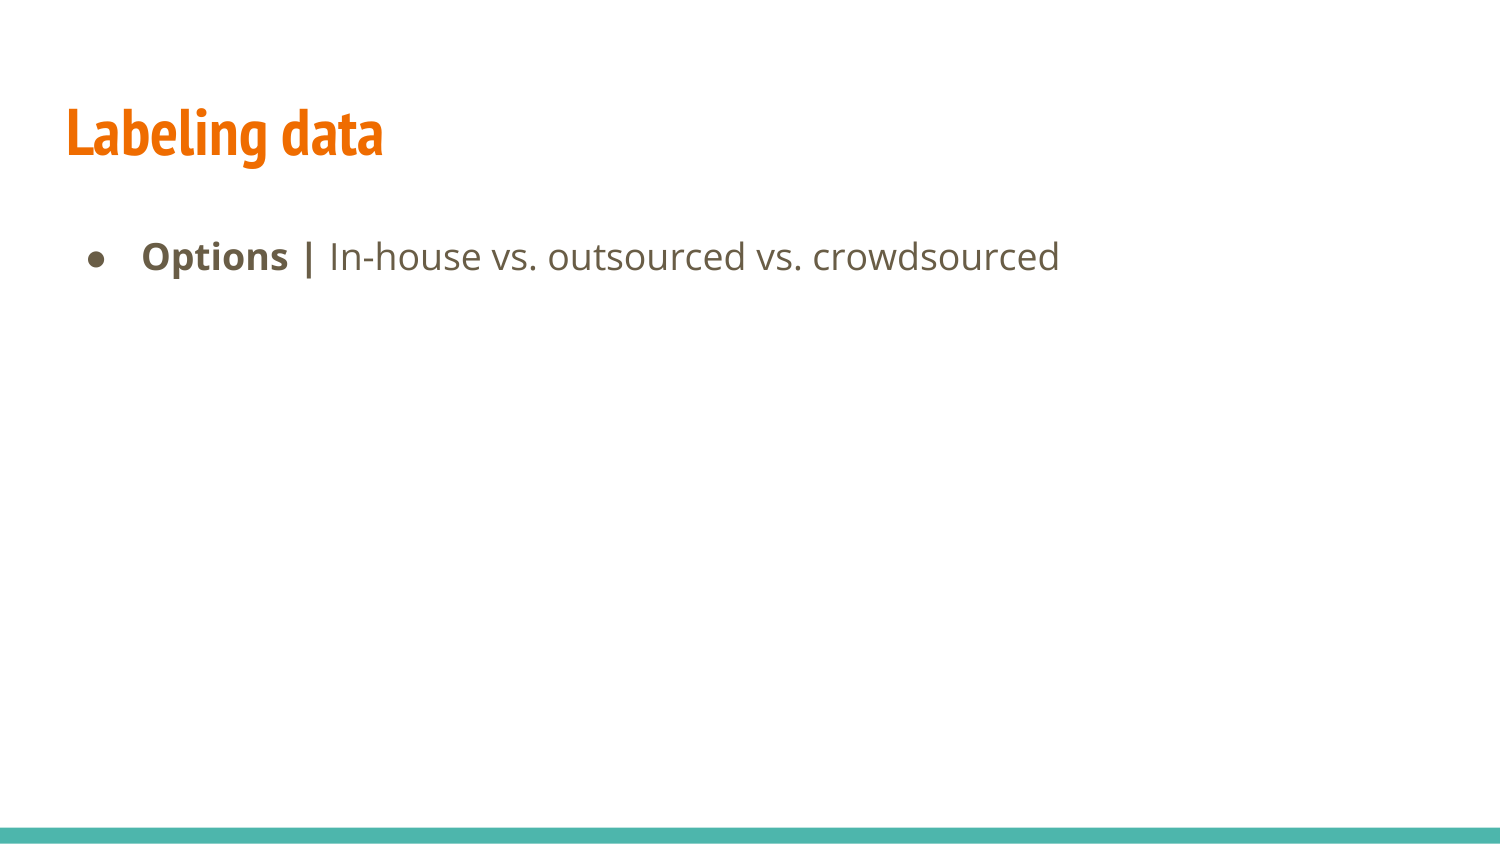

# Labeling data
Options | In-house vs. outsourced vs. crowdsourced